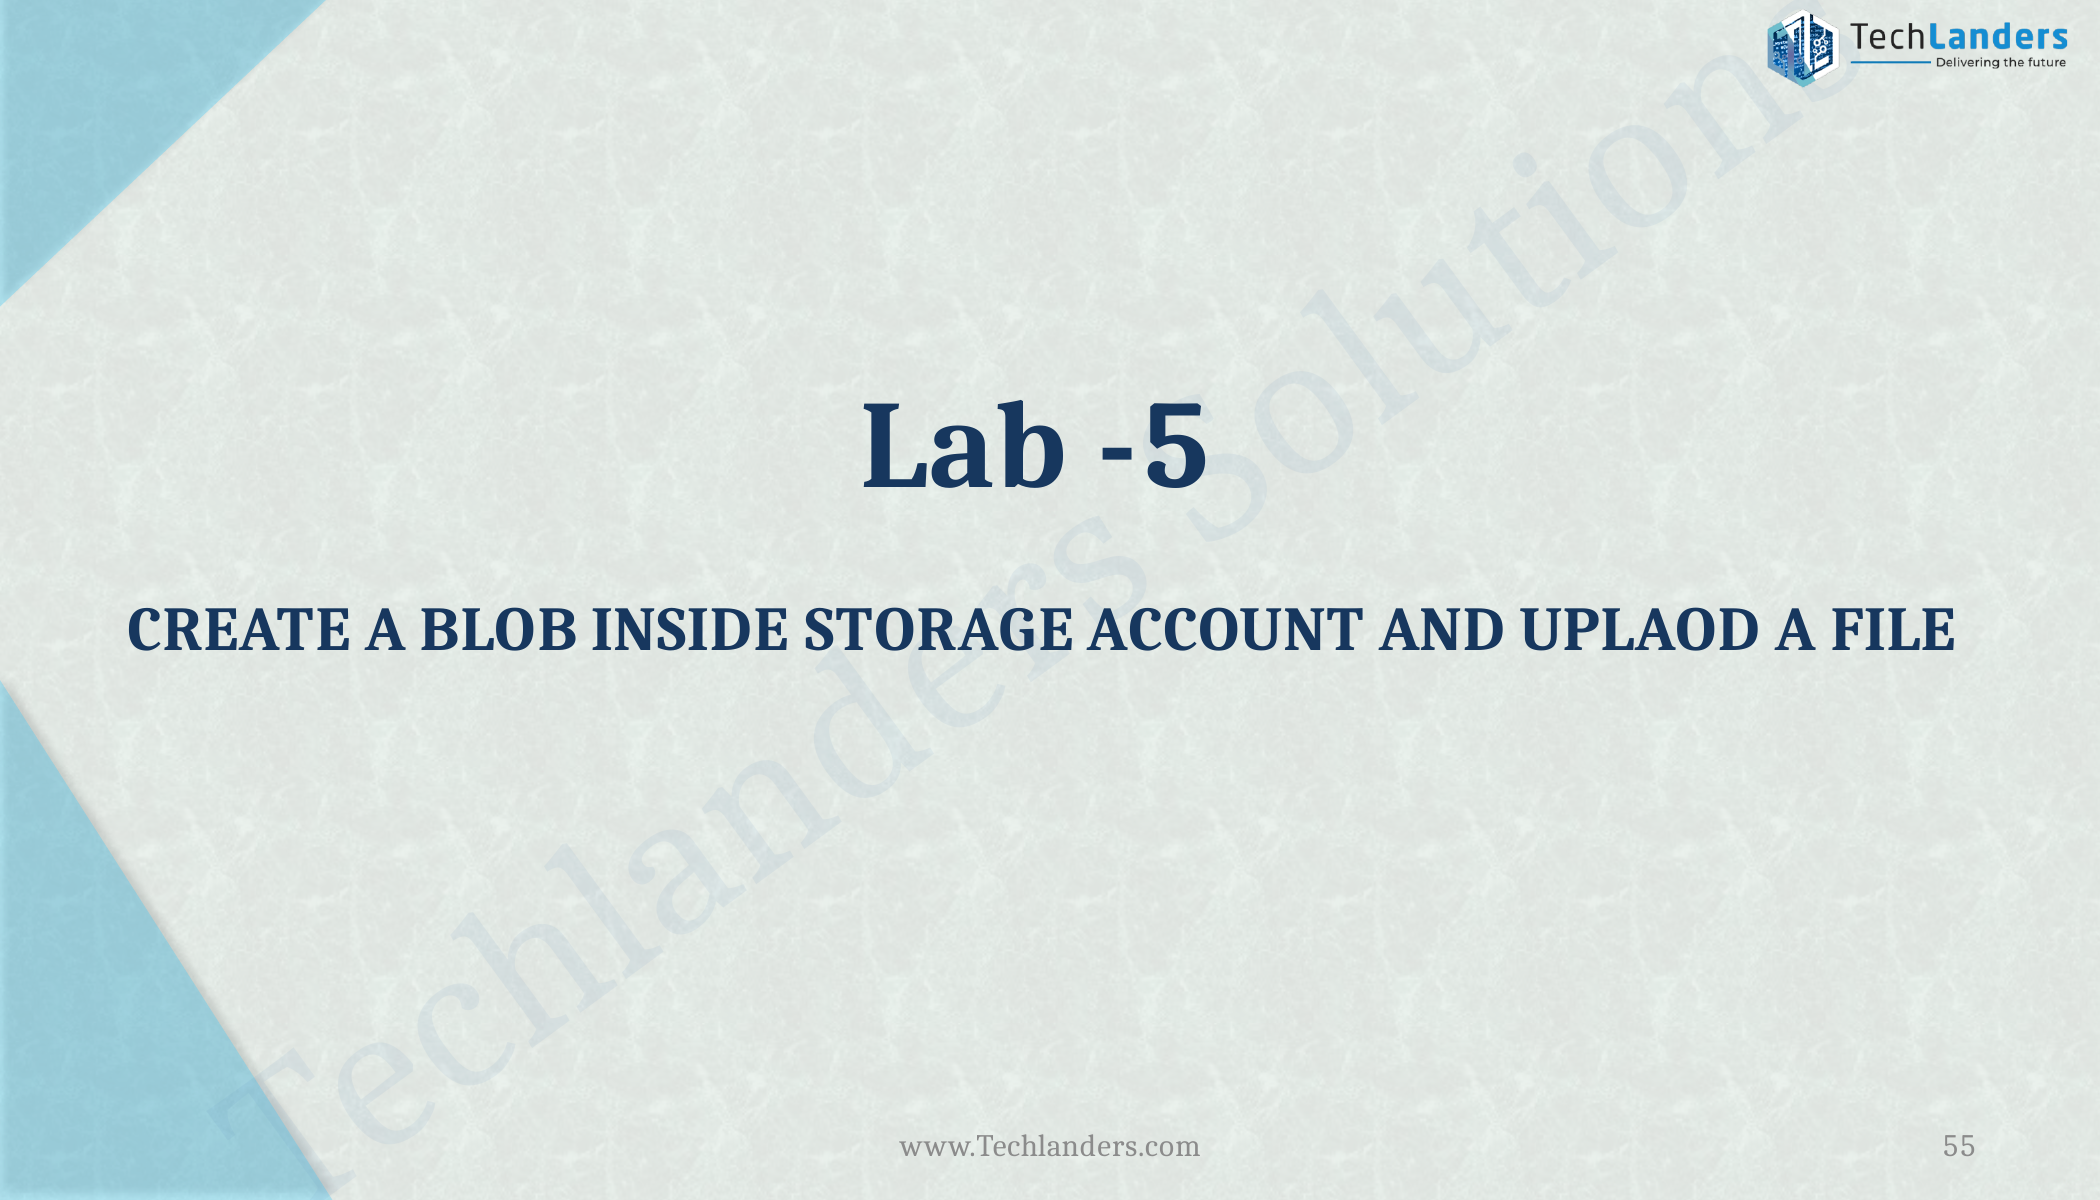

# Lab -5 CREATE A BLOB INSIDE STORAGE ACCOUNT AND UPLAOD A FILE
www.Techlanders.com
55